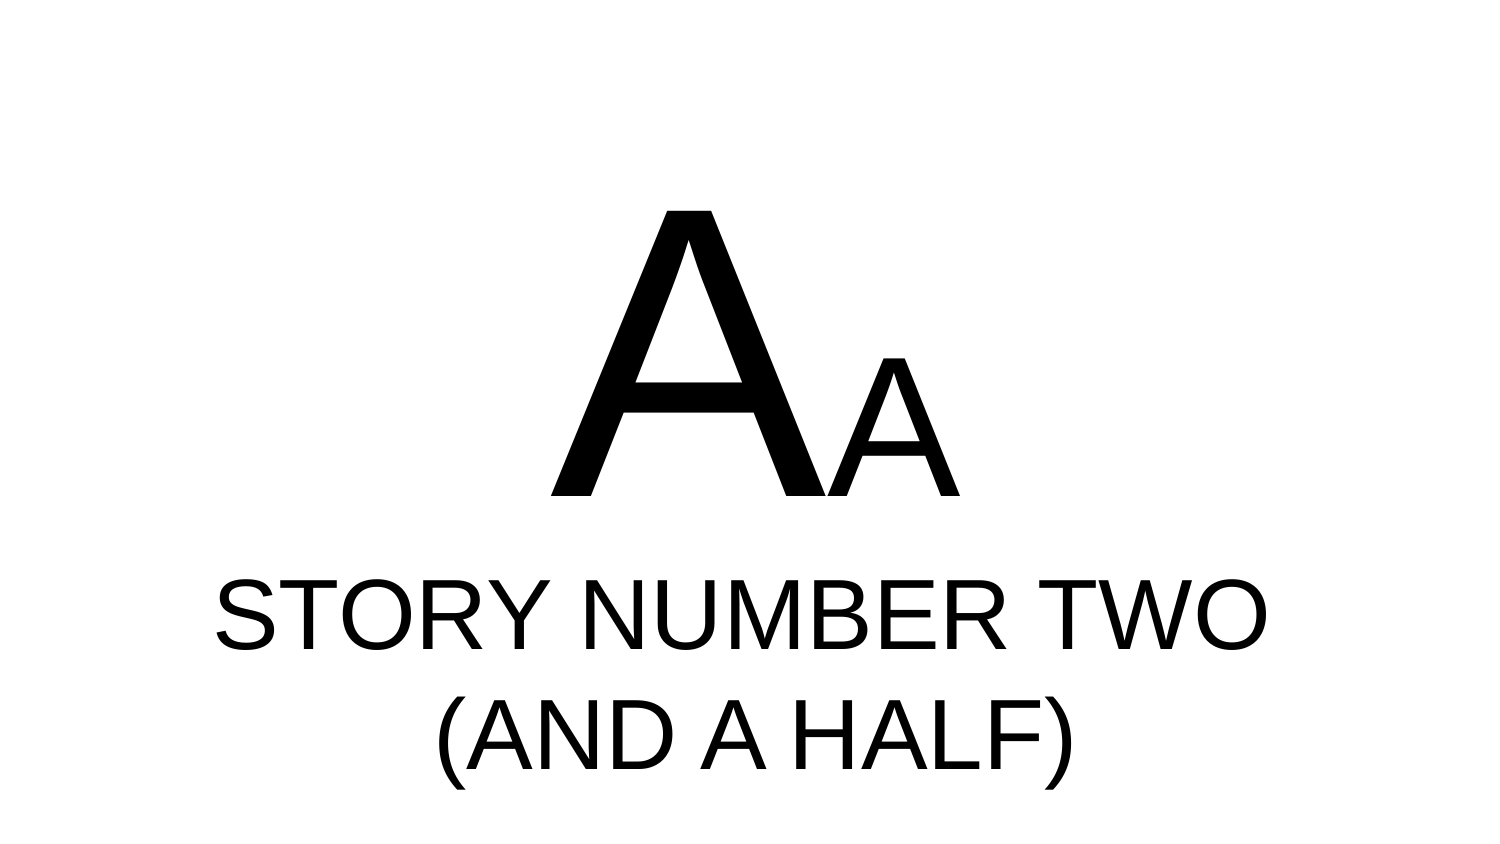

AA
# Story Number Two (and a half)